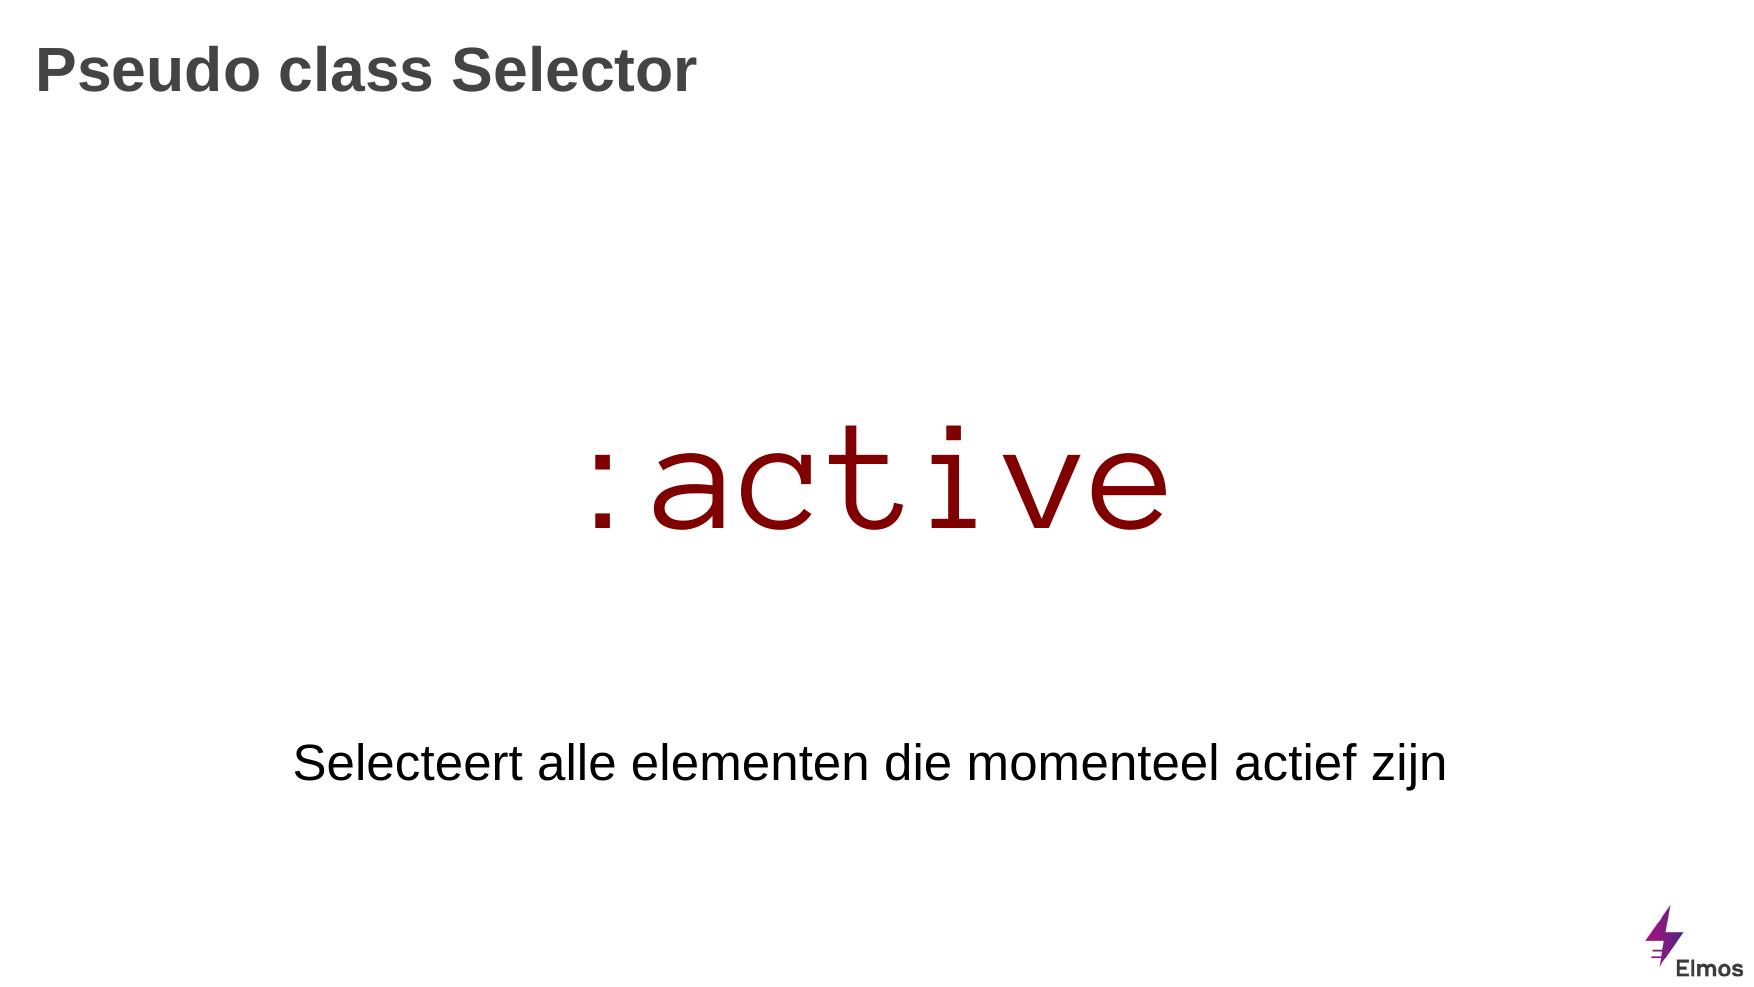

# Pseudo class Selector

:active
Selecteert alle elementen die momenteel actief zijn